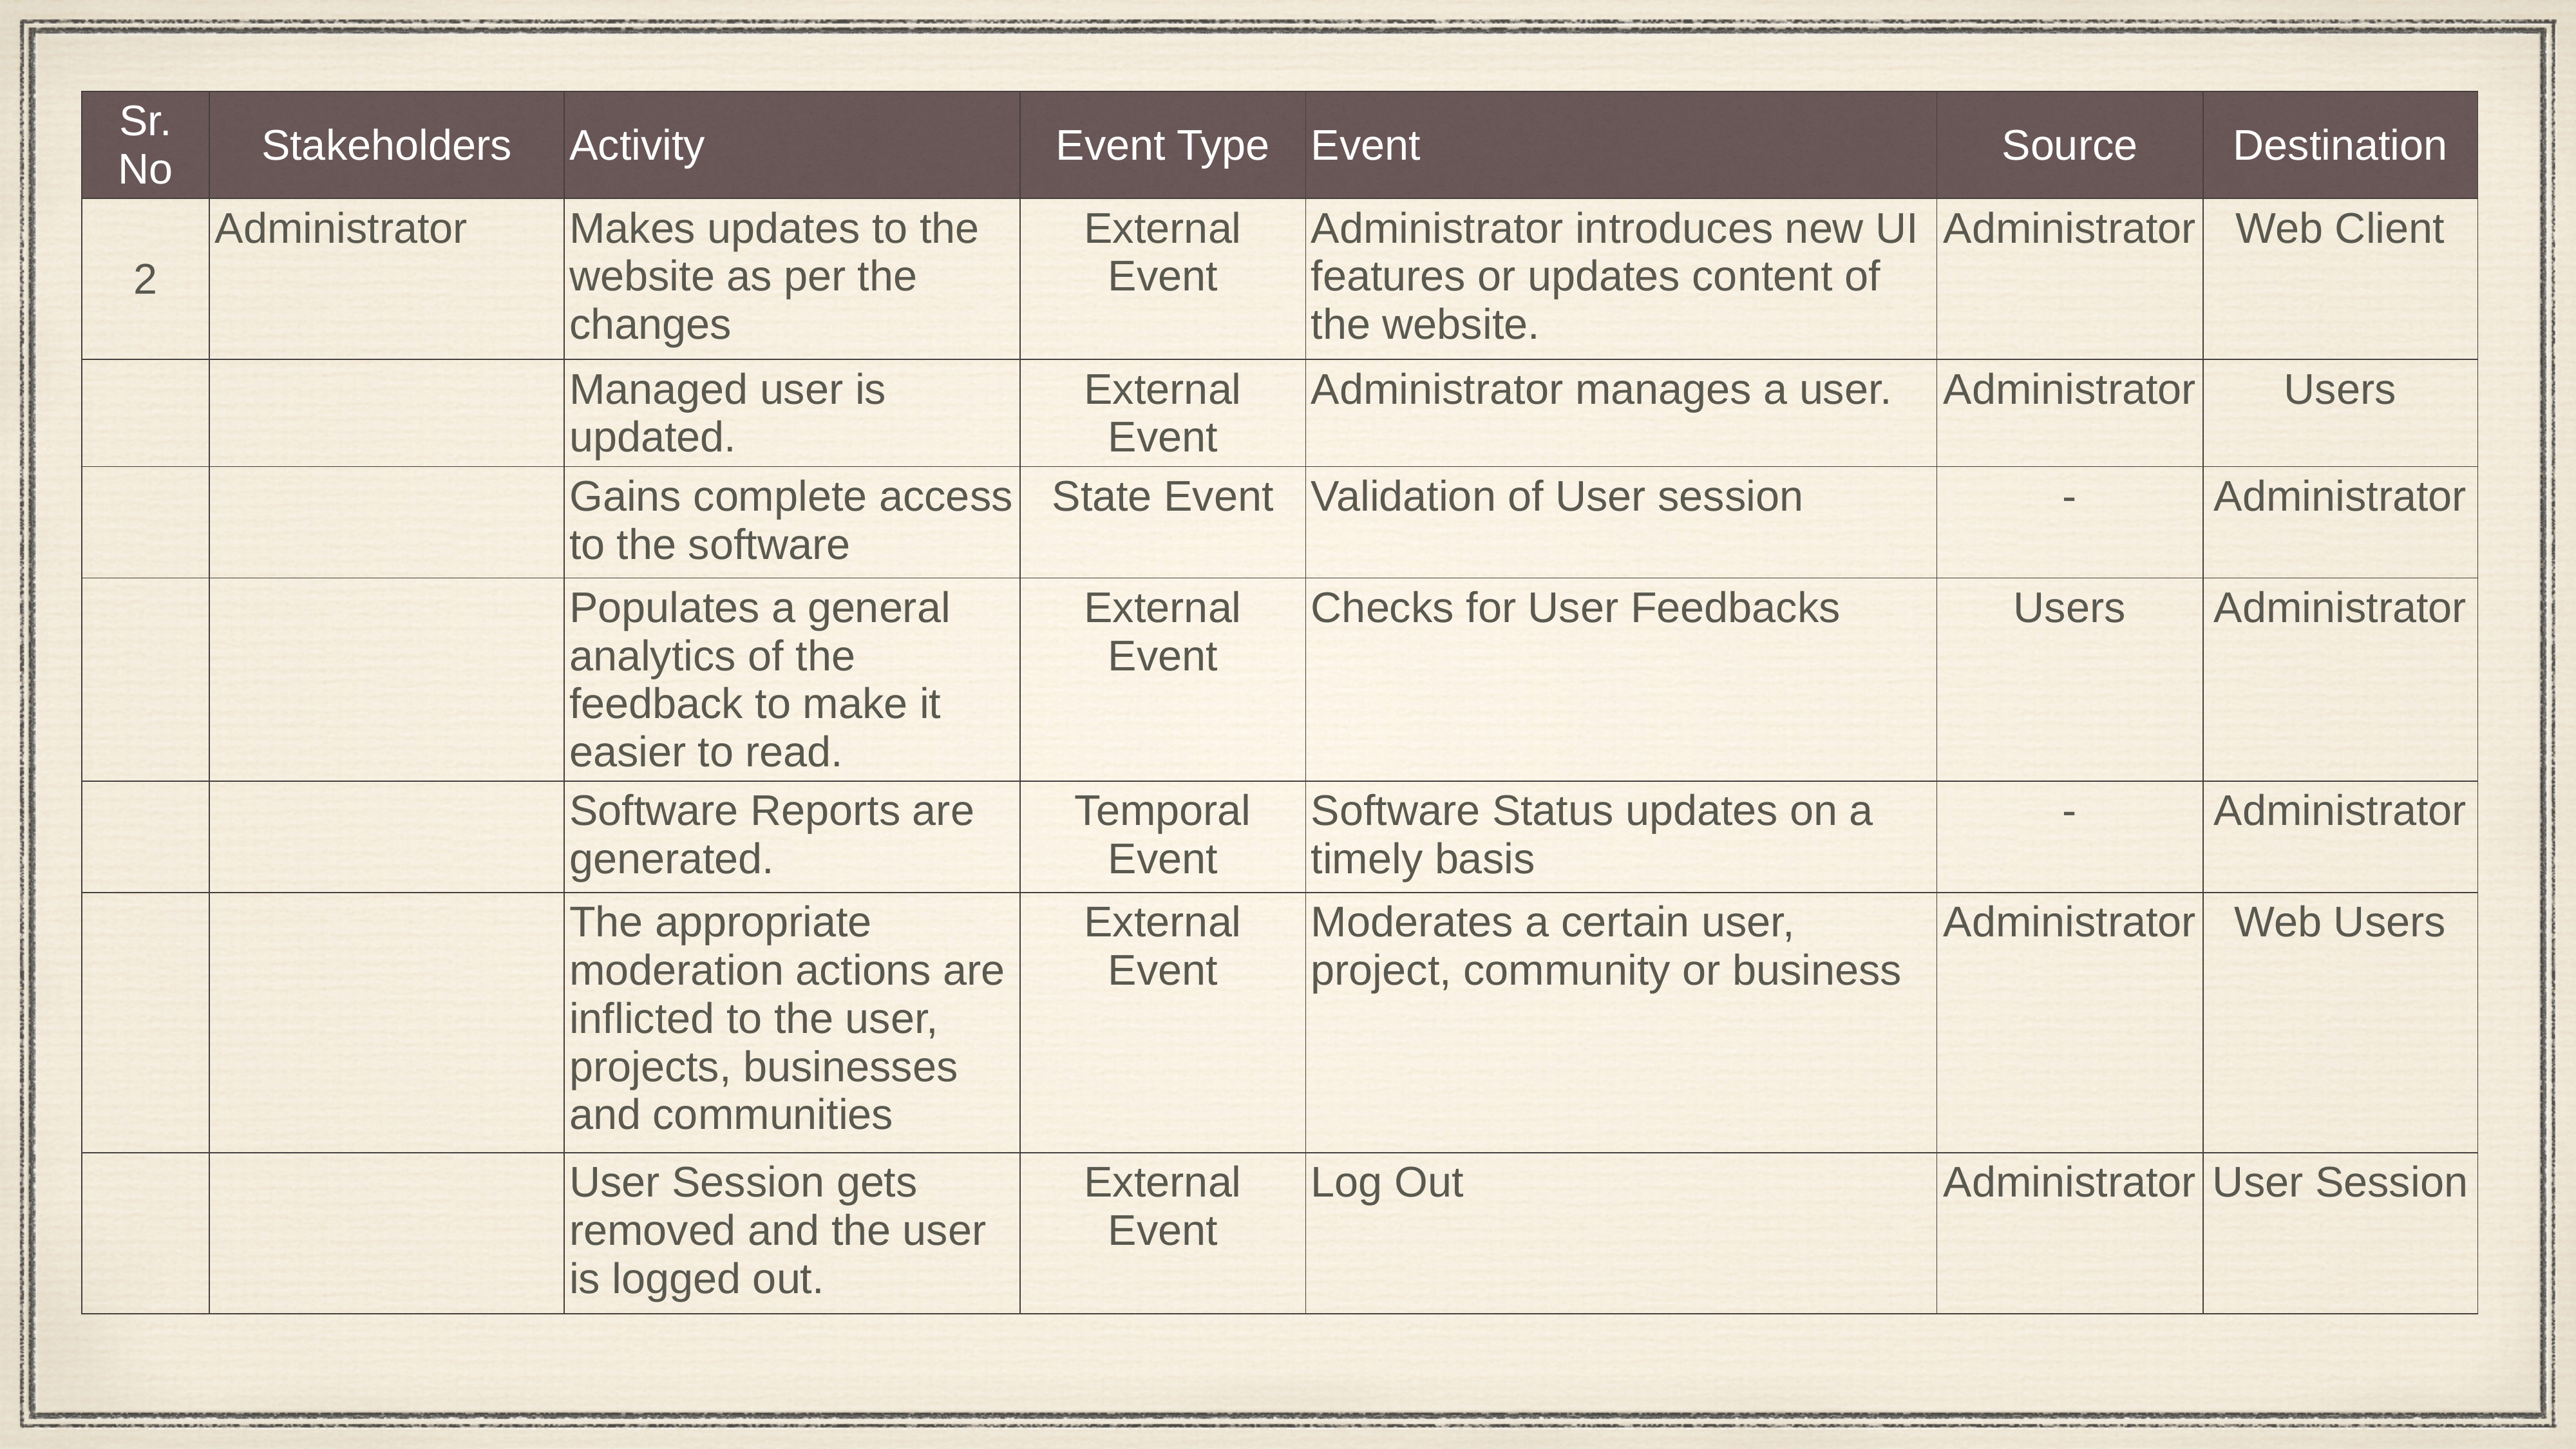

| Sr. No | Stakeholders | Activity | Event Type | Event | Source | Destination |
| --- | --- | --- | --- | --- | --- | --- |
| 2 | Administrator | Makes updates to the website as per the changes | External Event | Administrator introduces new UI features or updates content of the website. | Administrator | Web Client |
|  |  | Managed user is updated. | External Event | Administrator manages a user. | Administrator | Users |
|  |  | Gains complete access to the software | State Event | Validation of User session | - | Administrator |
|  |  | Populates a general analytics of the feedback to make it easier to read. | External Event | Checks for User Feedbacks | Users | Administrator |
|  |  | Software Reports are generated. | Temporal Event | Software Status updates on a timely basis | - | Administrator |
|  |  | The appropriate moderation actions are inflicted to the user, projects, businesses and communities | External Event | Moderates a certain user, project, community or business | Administrator | Web Users |
|  |  | User Session gets removed and the user is logged out. | External Event | Log Out | Administrator | User Session |